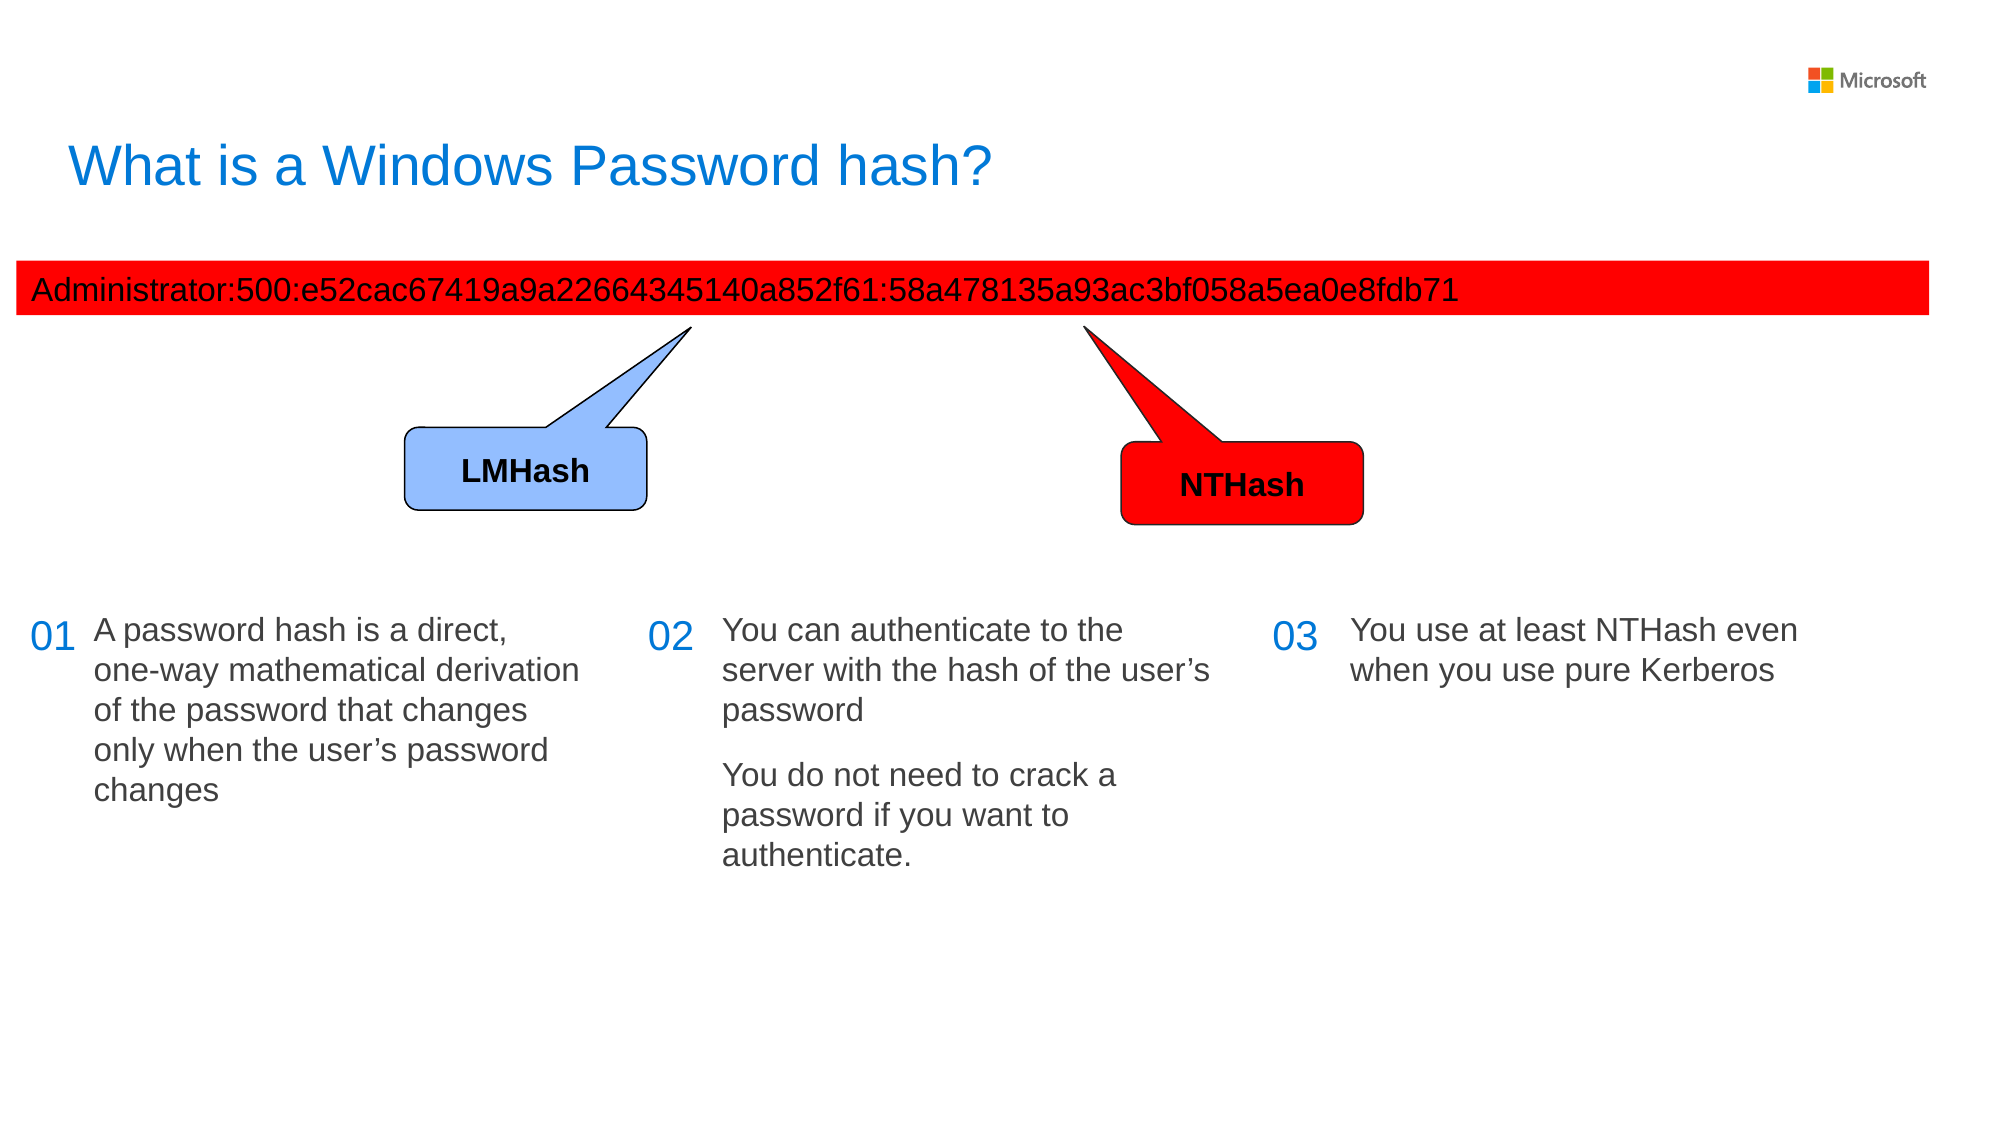

What is a Windows Password hash?

Administrator:500:e52cac67419a9a22664345140a852f61:58a478135a93ac3bf058a5ea0e8fdb71
LMHash
NTHash
01
A password hash is a direct, one-way mathematical derivation of the password that changes only when the user’s password changes

02
You can authenticate to the server with the hash of the user’s password
You do not need to crack a password if you want to authenticate.

03
You use at least NTHash even when you use pure Kerberos